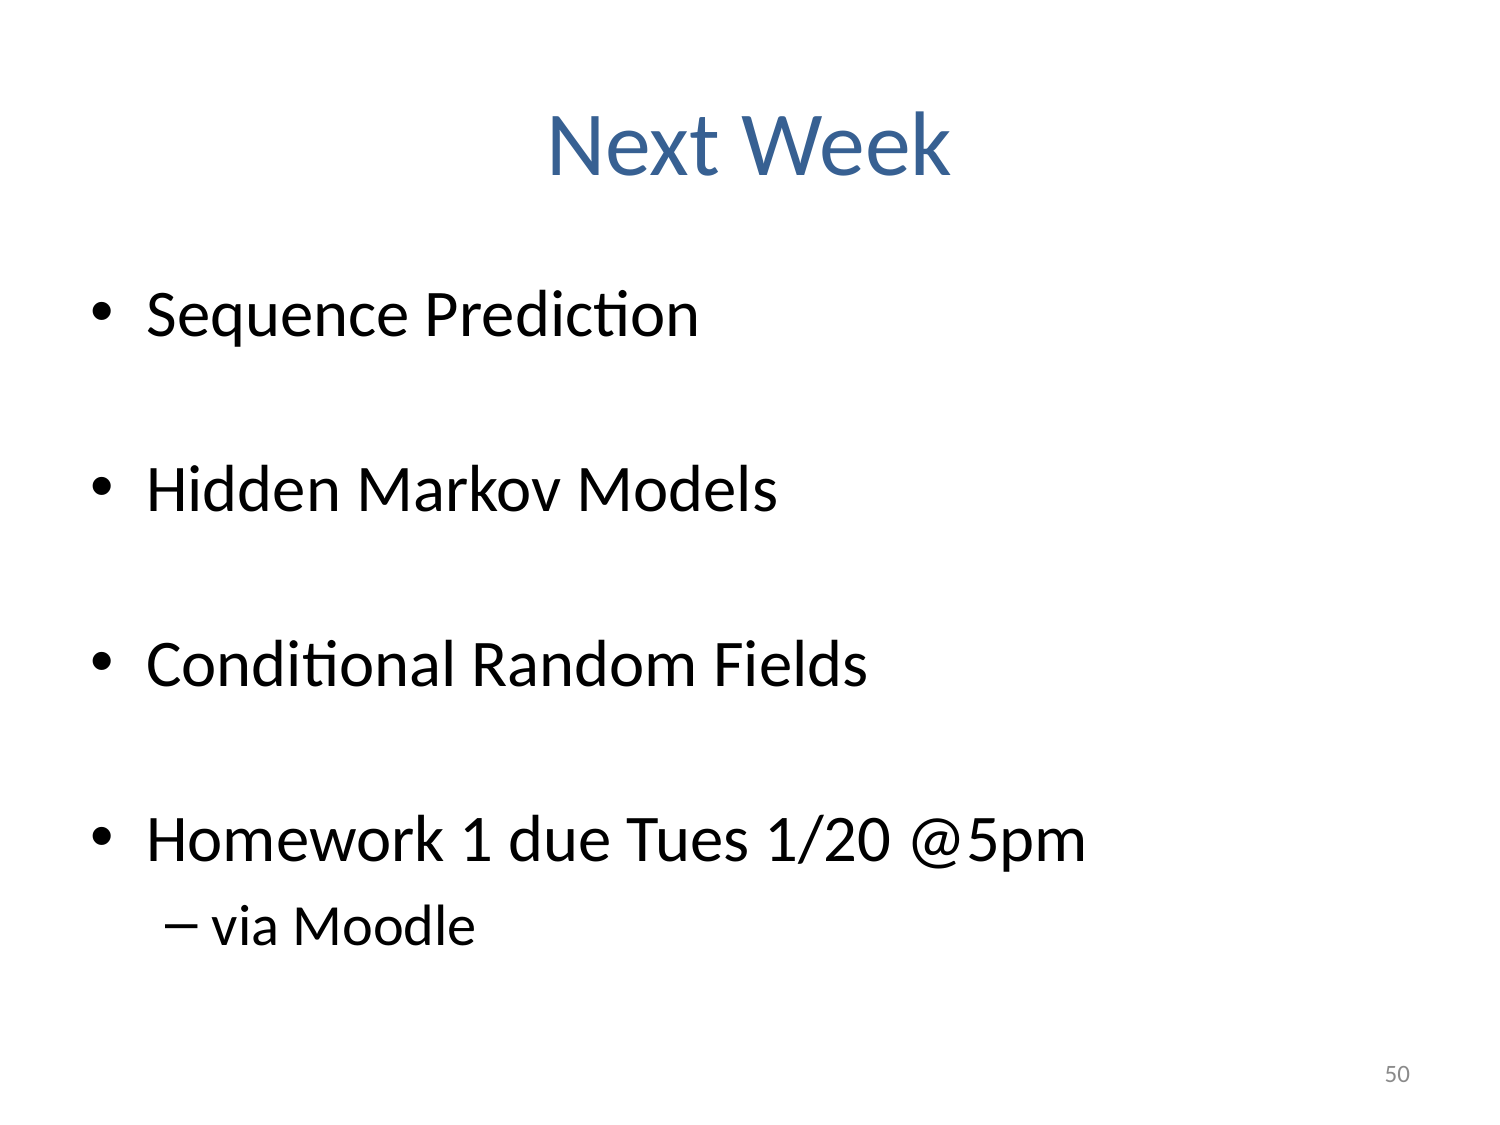

# Next Week
Sequence Prediction

Hidden Markov Models

Conditional Random Fields

Homework 1 due Tues 1/20 @5pm
via Moodle

50